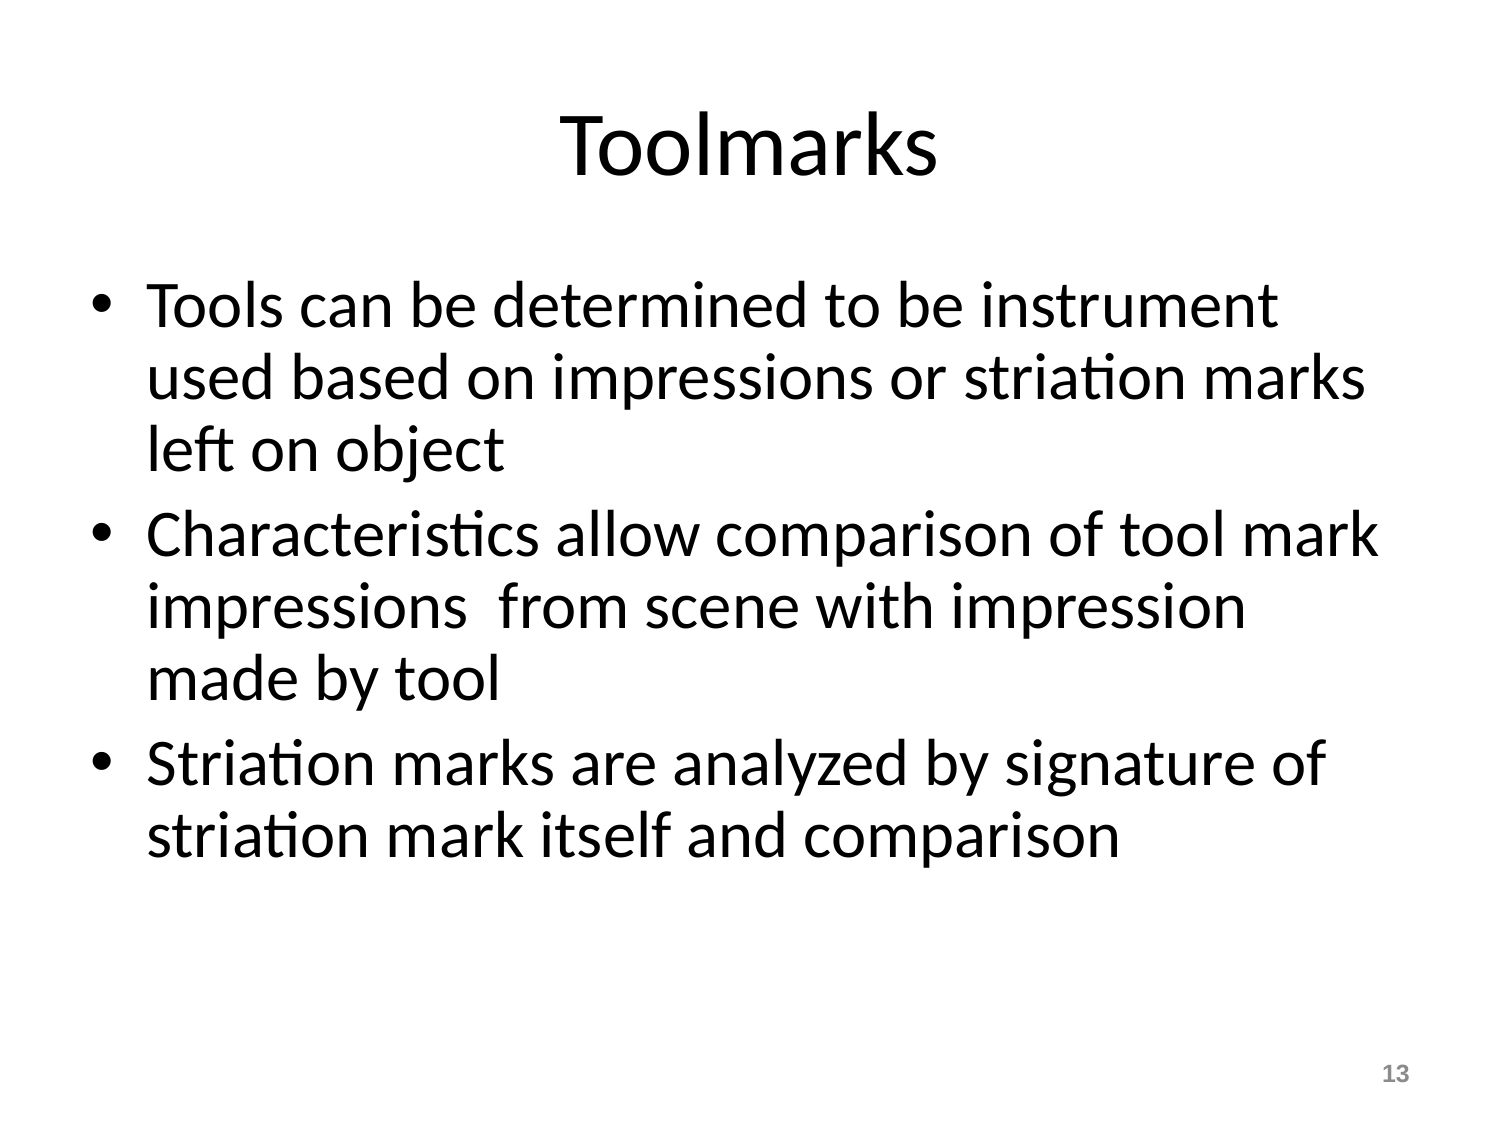

# Toolmarks
Tools can be determined to be instrument used based on impressions or striation marks left on object
Characteristics allow comparison of tool mark impressions  from scene with impression made by tool
Striation marks are analyzed by signature of striation mark itself and comparison
13